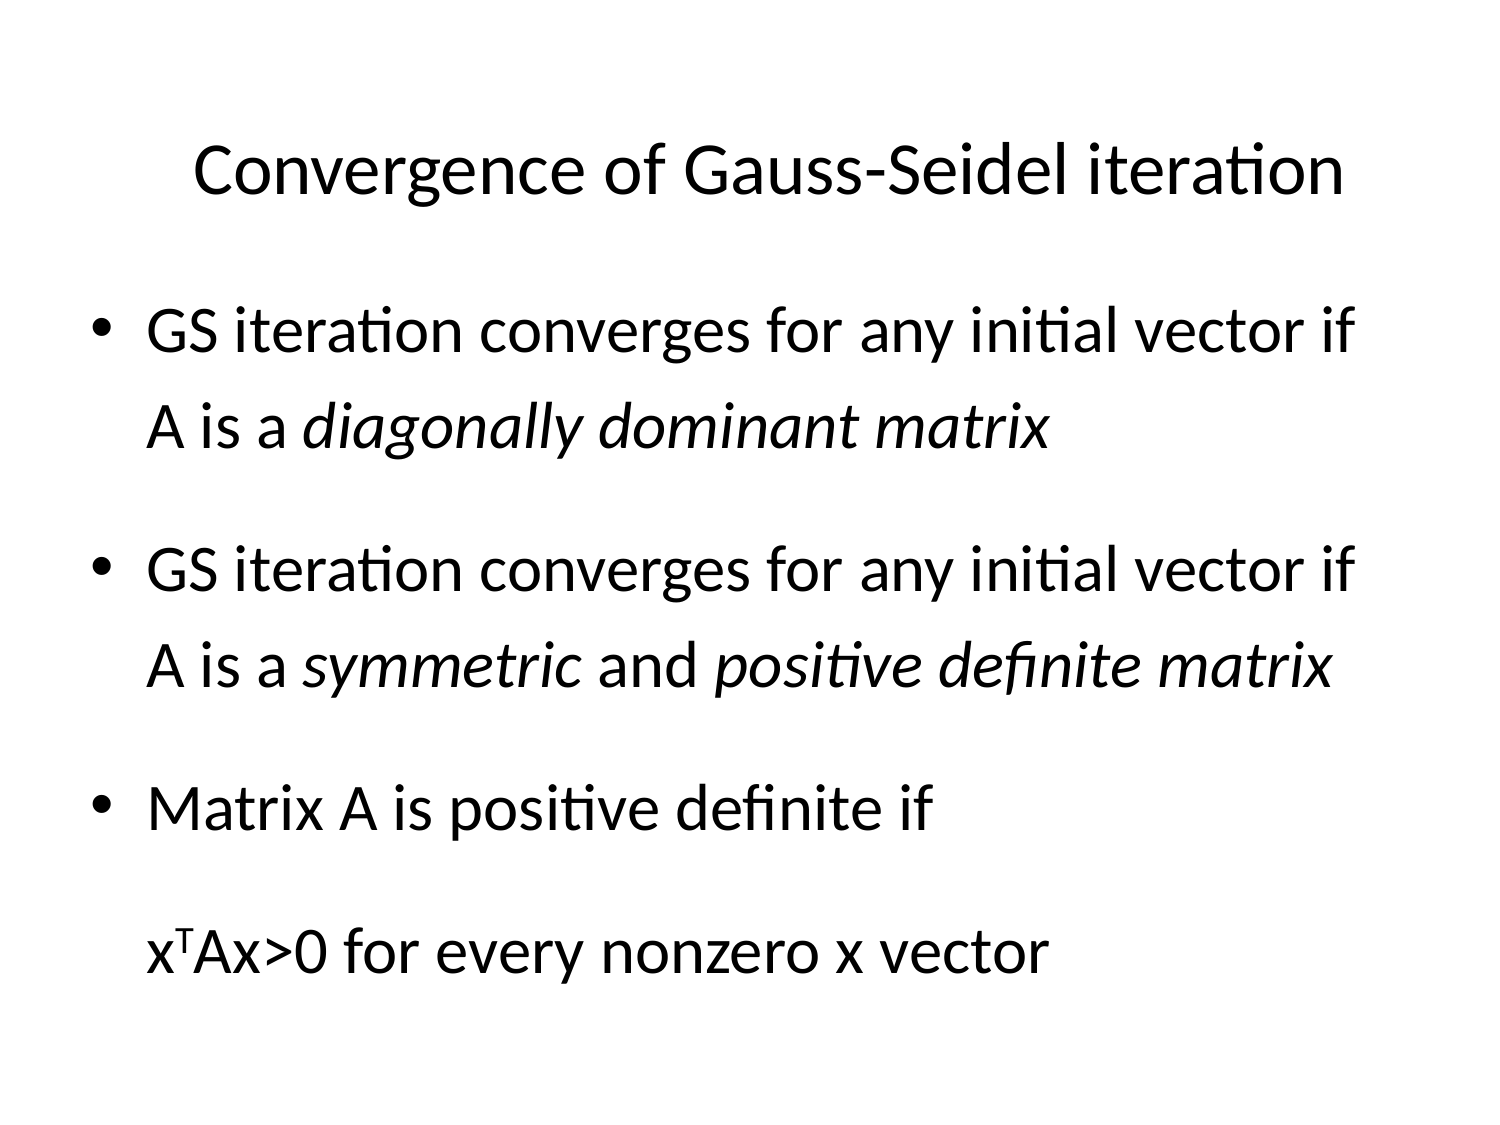

# Convergence of Gauss-Seidel iteration
GS iteration converges for any initial vector if A is a diagonally dominant matrix
GS iteration converges for any initial vector if A is a symmetric and positive definite matrix
Matrix A is positive definite if
	xTAx>0 for every nonzero x vector